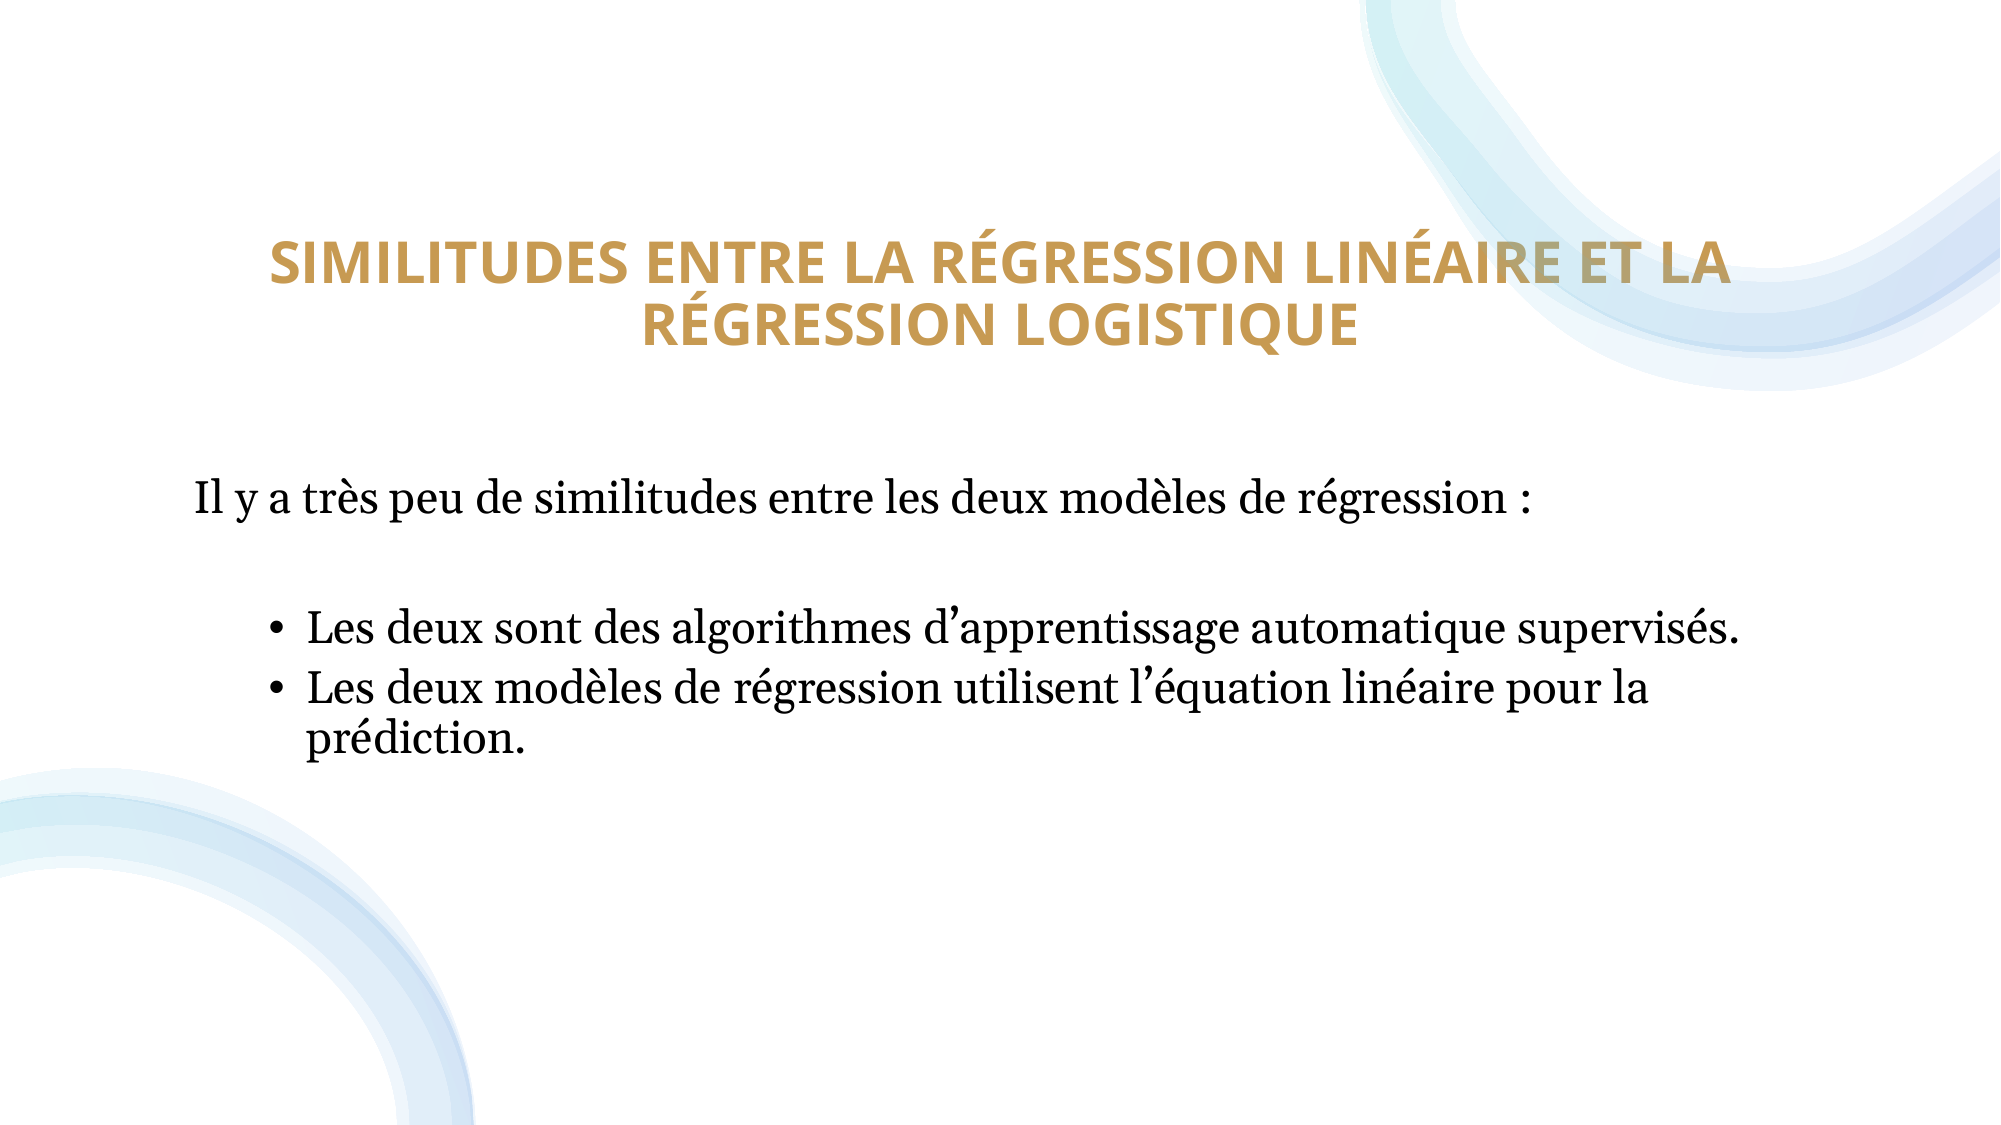

# Similitudes entre la régression linéaire et la régression logistique
Il y a très peu de similitudes entre les deux modèles de régression :

Les deux sont des algorithmes d’apprentissage automatique supervisés.
Les deux modèles de régression utilisent l’équation linéaire pour la prédiction.